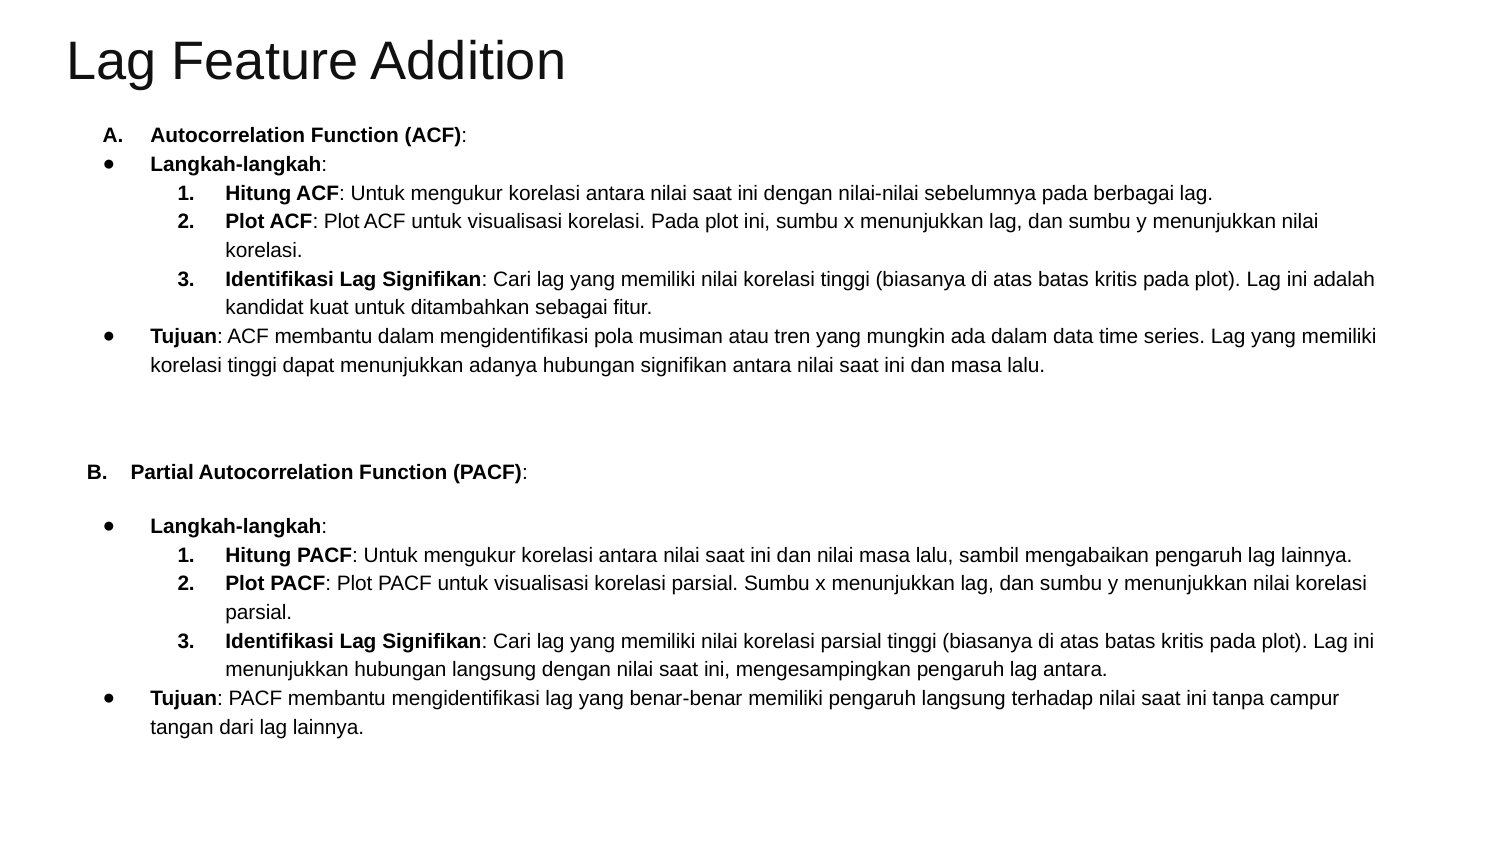

# Lag Feature Addition
Autocorrelation Function (ACF):
Langkah-langkah:
Hitung ACF: Untuk mengukur korelasi antara nilai saat ini dengan nilai-nilai sebelumnya pada berbagai lag.
Plot ACF: Plot ACF untuk visualisasi korelasi. Pada plot ini, sumbu x menunjukkan lag, dan sumbu y menunjukkan nilai korelasi.
Identifikasi Lag Signifikan: Cari lag yang memiliki nilai korelasi tinggi (biasanya di atas batas kritis pada plot). Lag ini adalah kandidat kuat untuk ditambahkan sebagai fitur.
Tujuan: ACF membantu dalam mengidentifikasi pola musiman atau tren yang mungkin ada dalam data time series. Lag yang memiliki korelasi tinggi dapat menunjukkan adanya hubungan signifikan antara nilai saat ini dan masa lalu.

  B.    Partial Autocorrelation Function (PACF):
Langkah-langkah:
Hitung PACF: Untuk mengukur korelasi antara nilai saat ini dan nilai masa lalu, sambil mengabaikan pengaruh lag lainnya.
Plot PACF: Plot PACF untuk visualisasi korelasi parsial. Sumbu x menunjukkan lag, dan sumbu y menunjukkan nilai korelasi parsial.
Identifikasi Lag Signifikan: Cari lag yang memiliki nilai korelasi parsial tinggi (biasanya di atas batas kritis pada plot). Lag ini menunjukkan hubungan langsung dengan nilai saat ini, mengesampingkan pengaruh lag antara.
Tujuan: PACF membantu mengidentifikasi lag yang benar-benar memiliki pengaruh langsung terhadap nilai saat ini tanpa campur tangan dari lag lainnya.